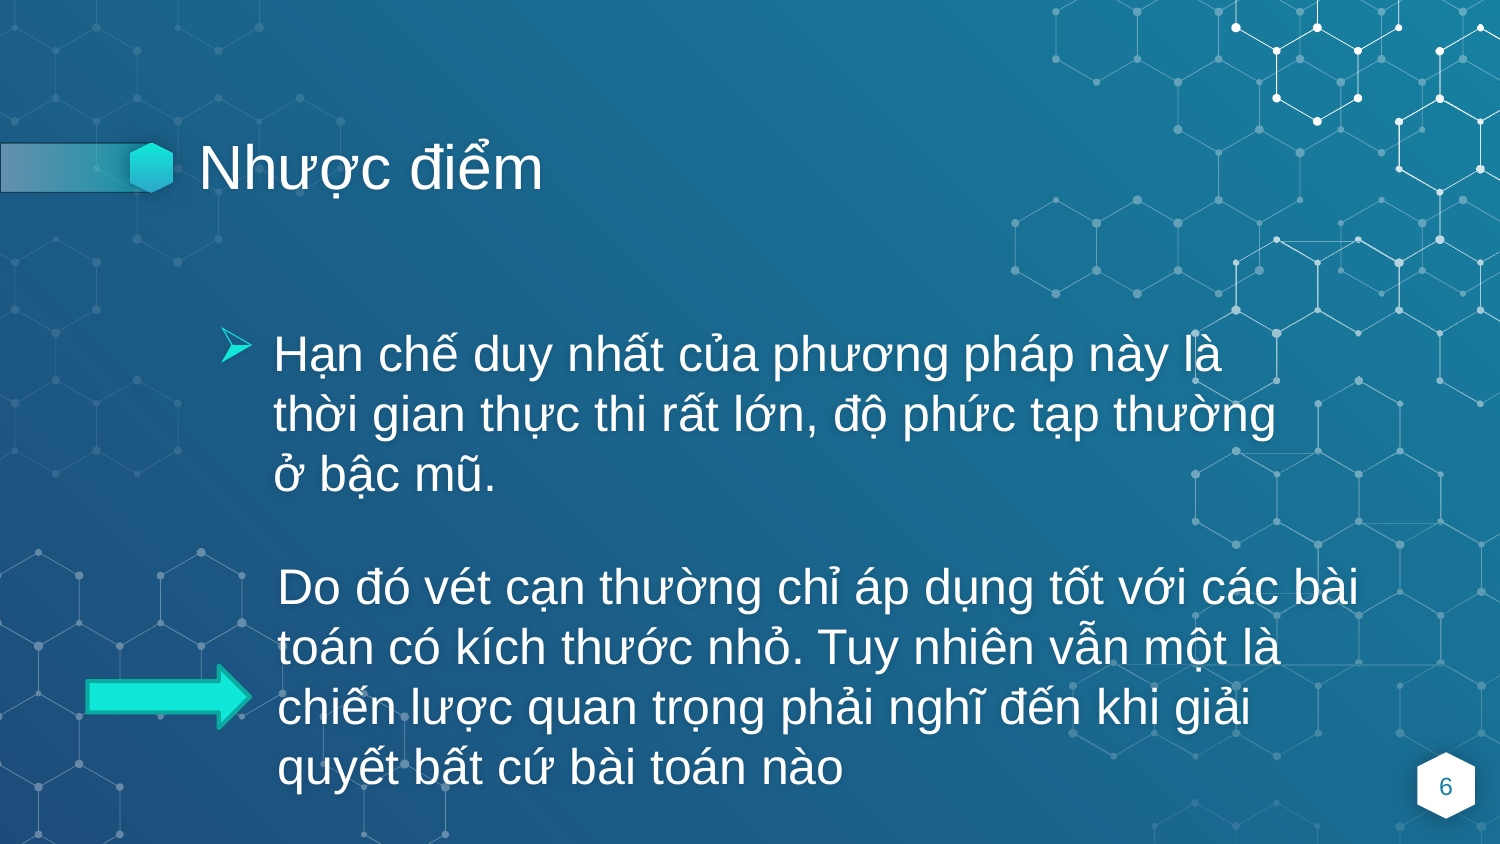

# Nhược điểm
Hạn chế duy nhất của phương pháp này là thời gian thực thi rất lớn, độ phức tạp thường ở bậc mũ.

Do đó vét cạn thường chỉ áp dụng tốt với các bài toán có kích thước nhỏ. Tuy nhiên vẫn một là chiến lược quan trọng phải nghĩ đến khi giải quyết bất cứ bài toán nào

6